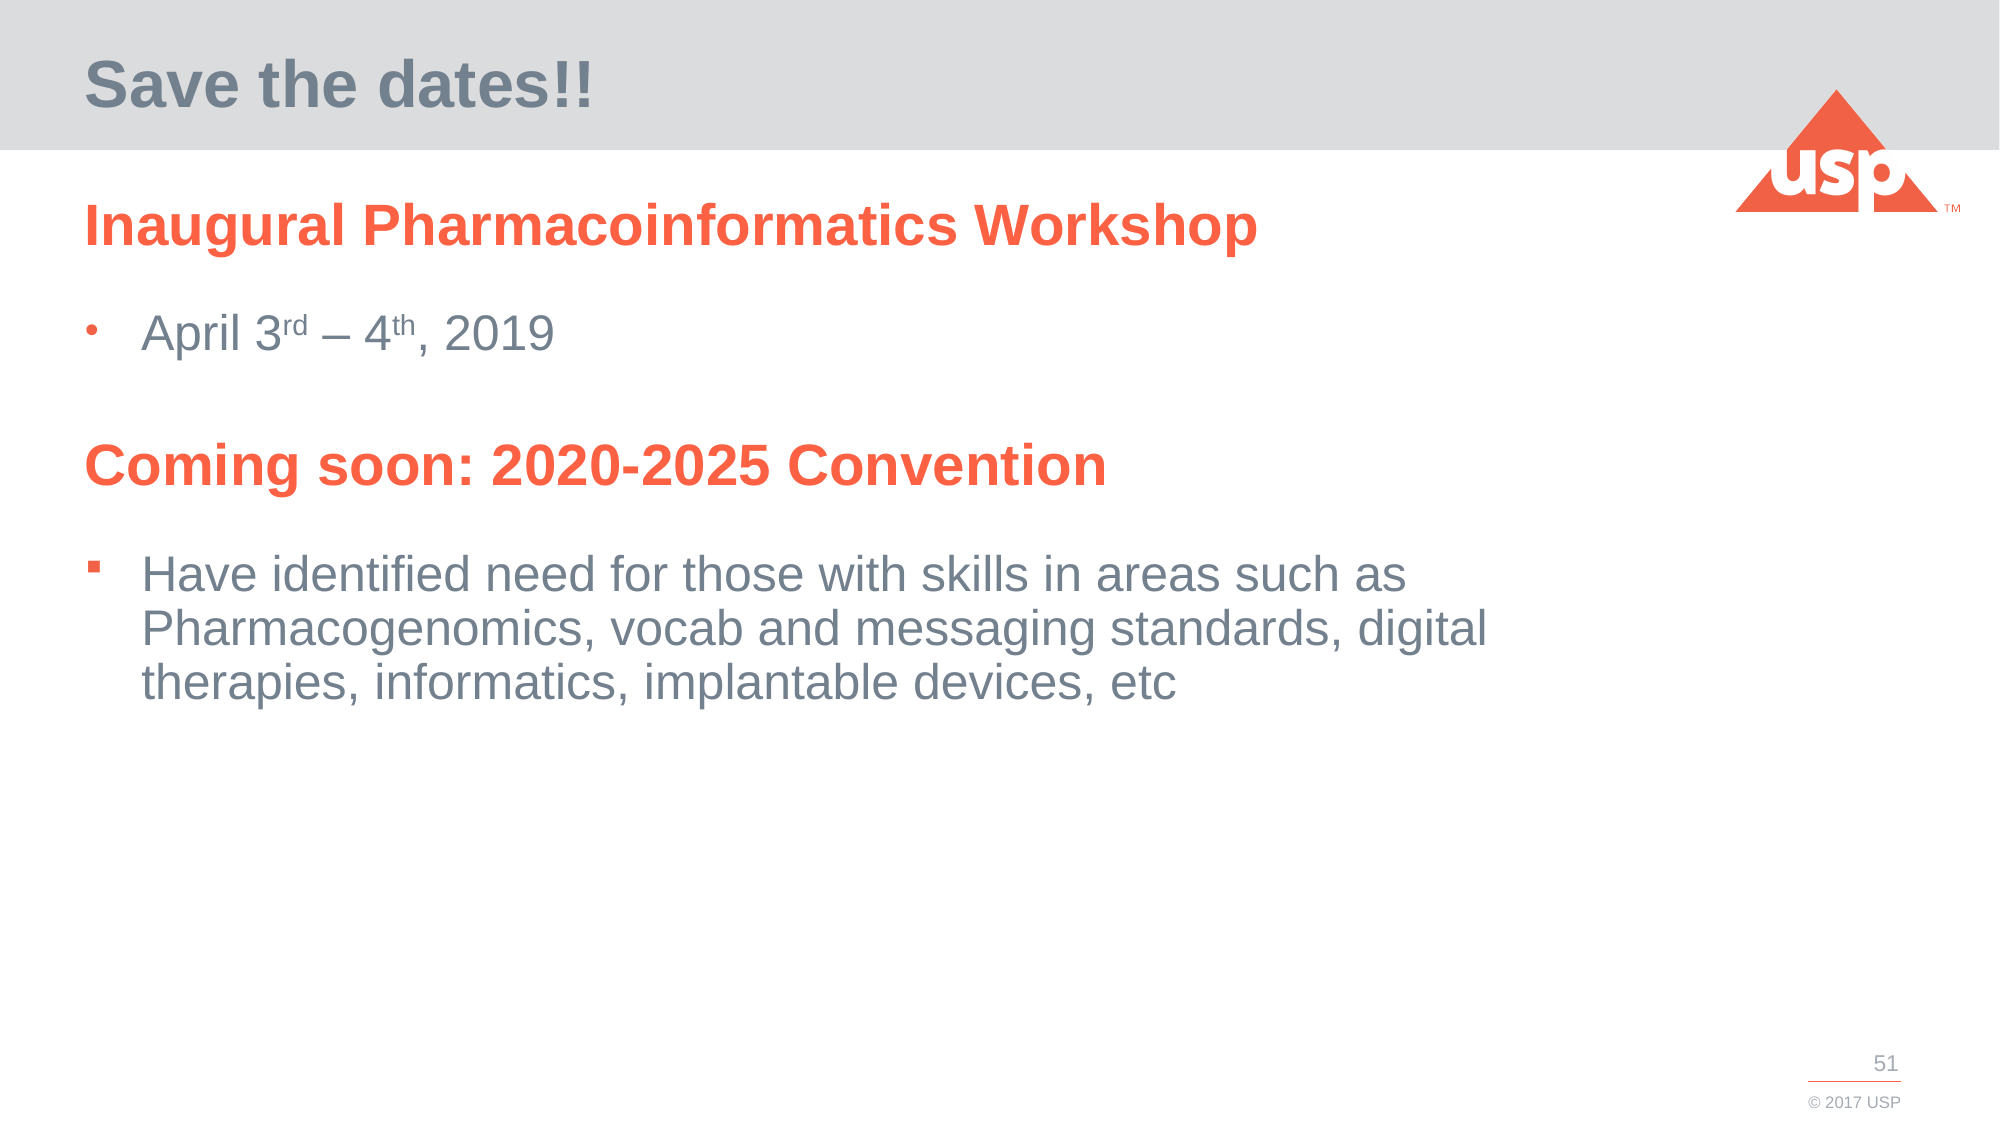

# Save the dates!!
Inaugural Pharmacoinformatics Workshop
April 3rd – 4th, 2019

Coming soon: 2020-2025 Convention
Have identified need for those with skills in areas such as Pharmacogenomics, vocab and messaging standards, digital therapies, informatics, implantable devices, etc